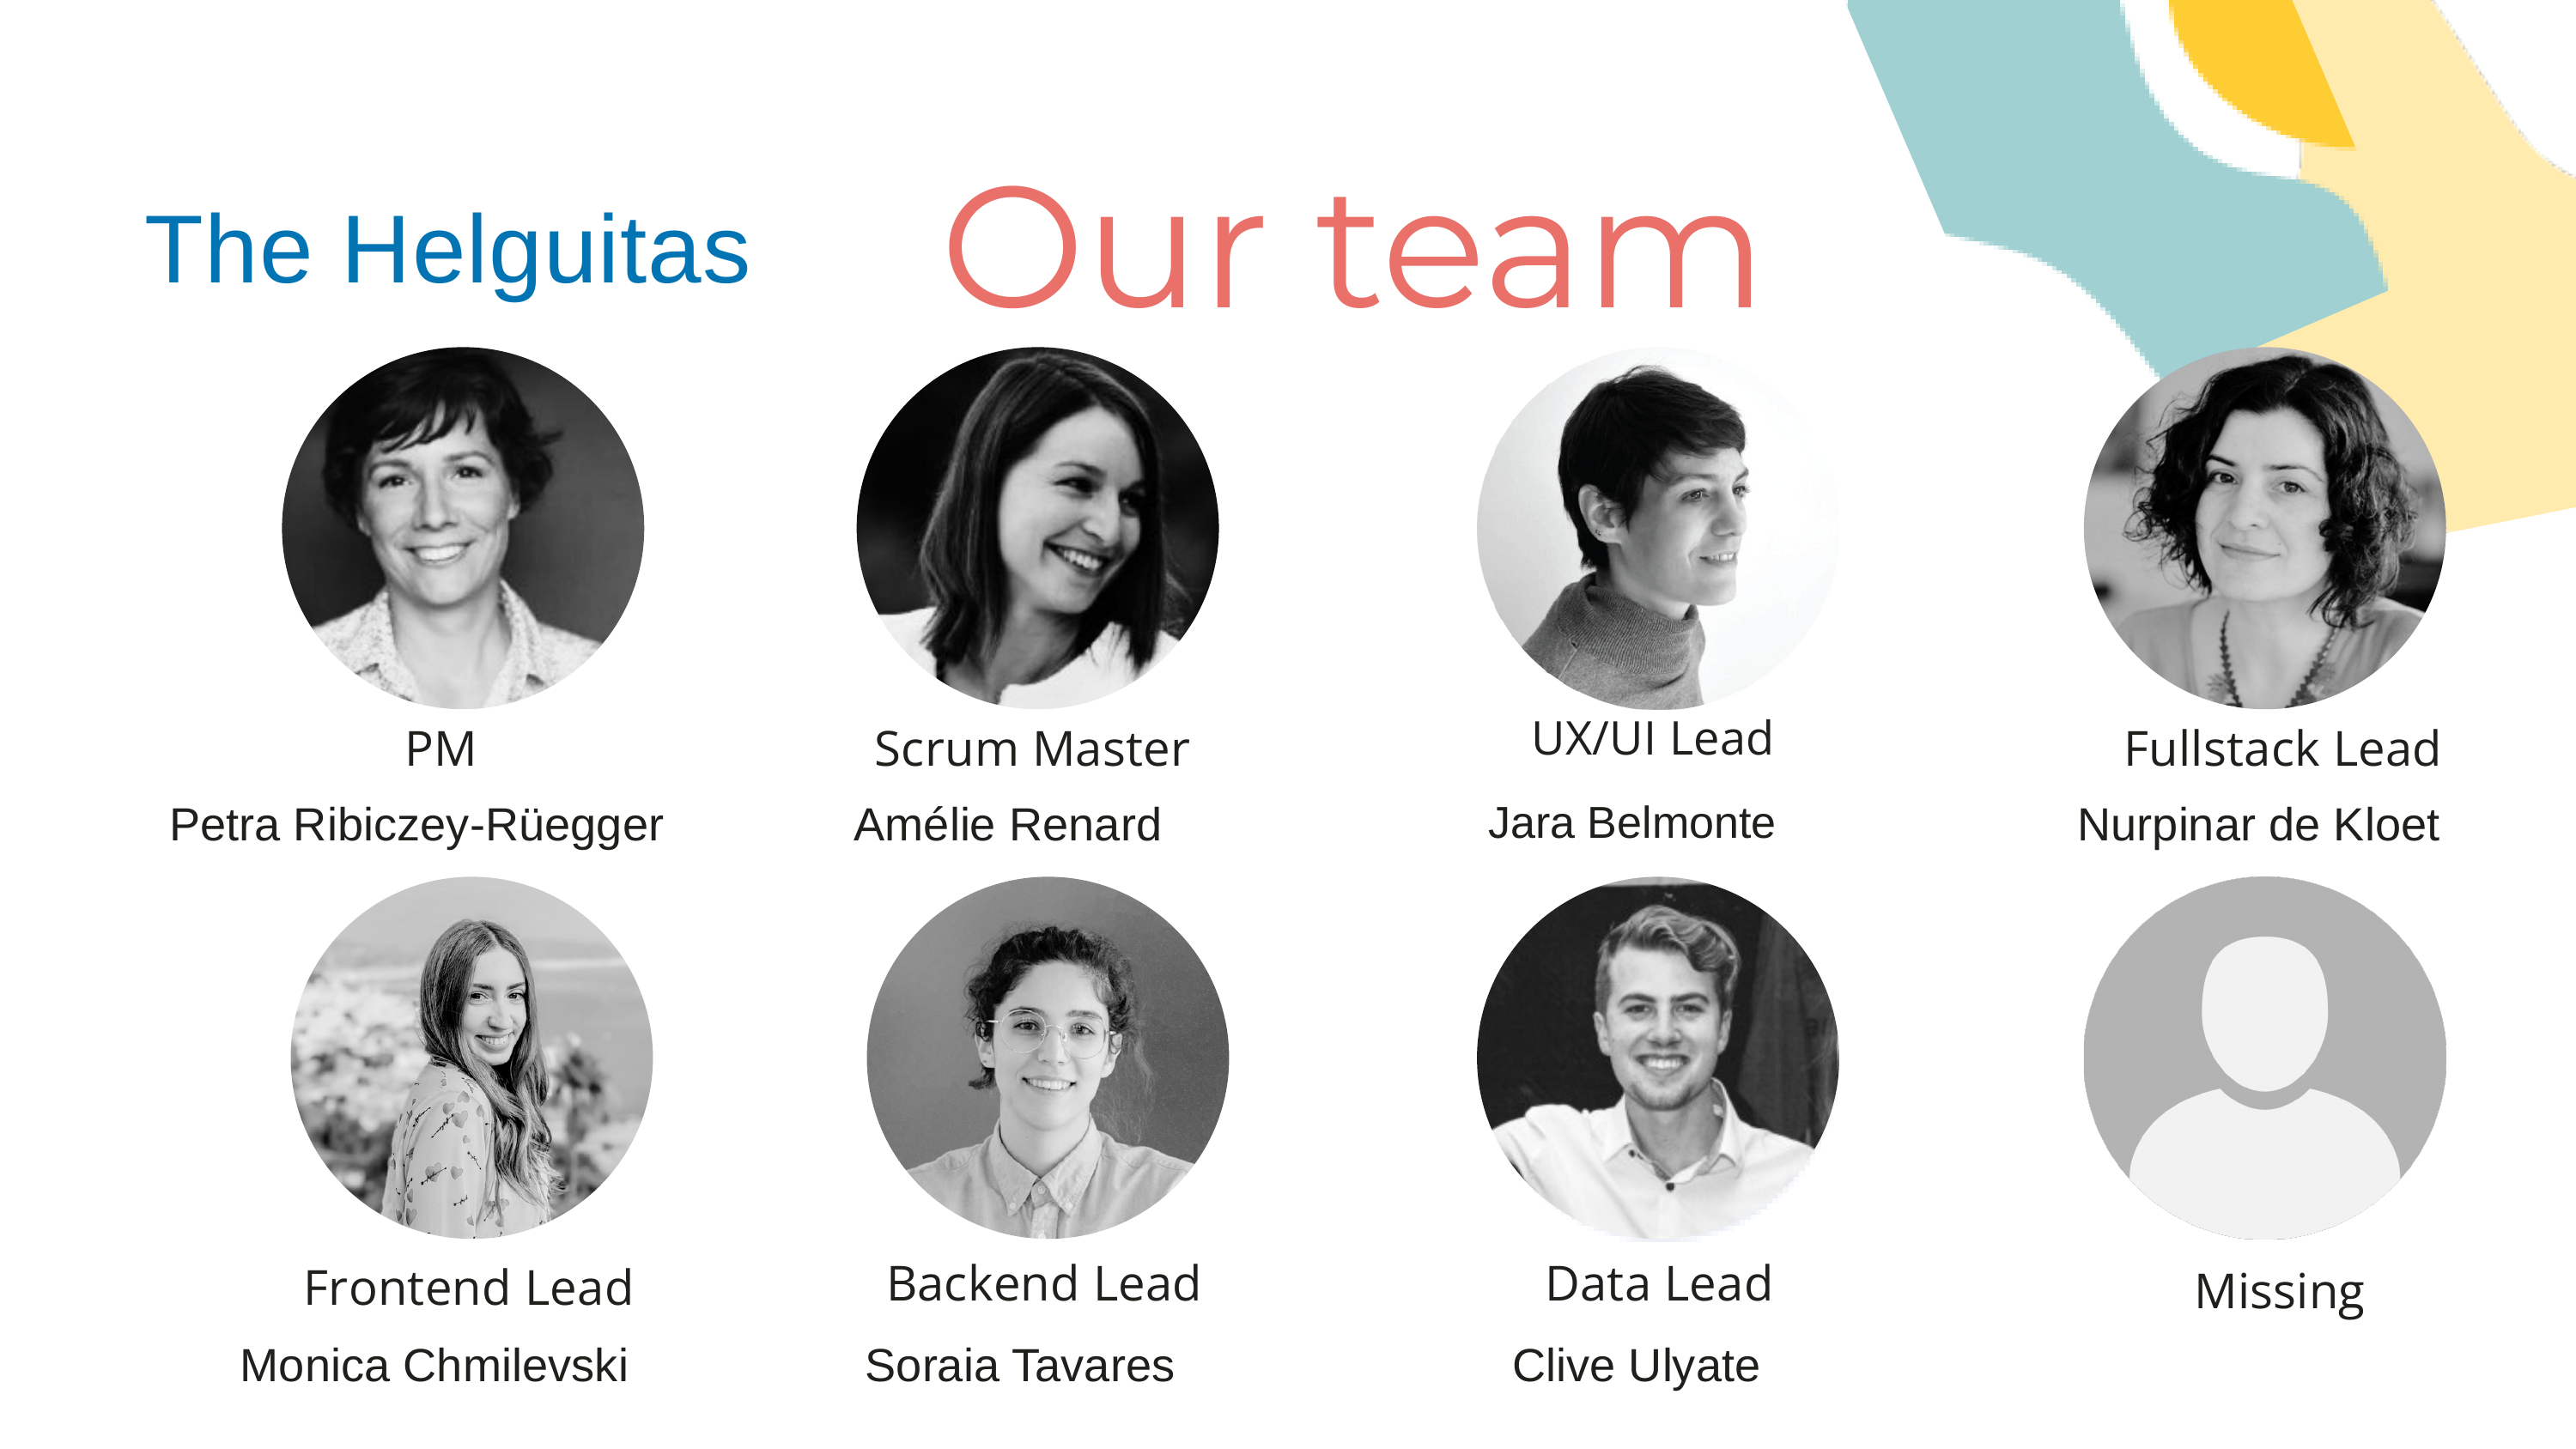

Our team
The Helguitas

UX/UI Lead
PM
Scrum Master
Fullstack Lead
Jara Belmonte
Petra Ribiczey-Rüegger
Amélie Renard
Nurpinar de Kloet

Backend Lead
Data Lead
Frontend Lead
Missing
Monica Chmilevski
Soraia Tavares
Clive Ulyate